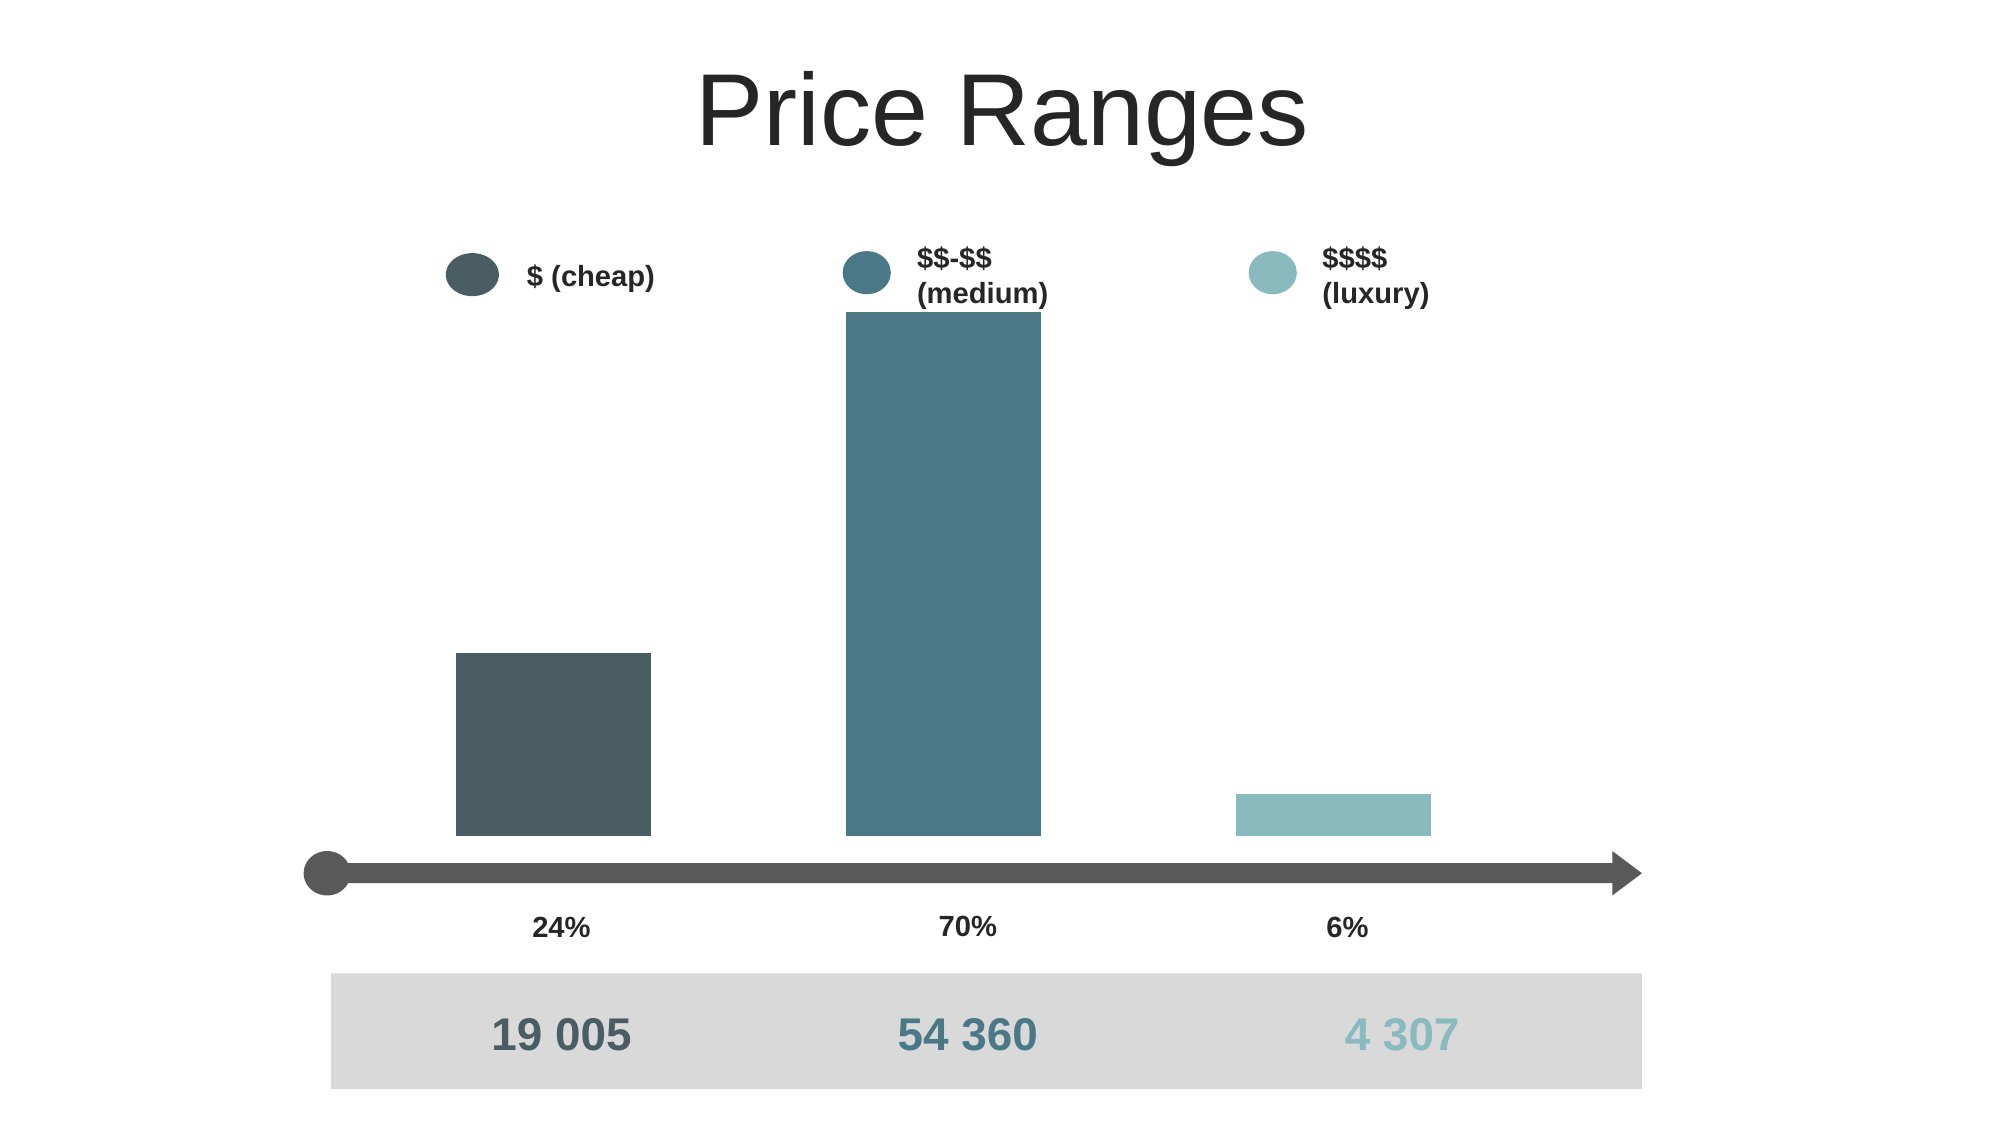

Price Ranges
$$-$$
(medium)

$$$$
(luxury)

$ (cheap)

### Chart

| Category | Series 1 | Series 2 | Series 3 |
|---|---|---|---|
| Category 1 | 19005.0 | 54360.0 | 4307.0 |

70%
24%
6%

19 005
54 360
4 307